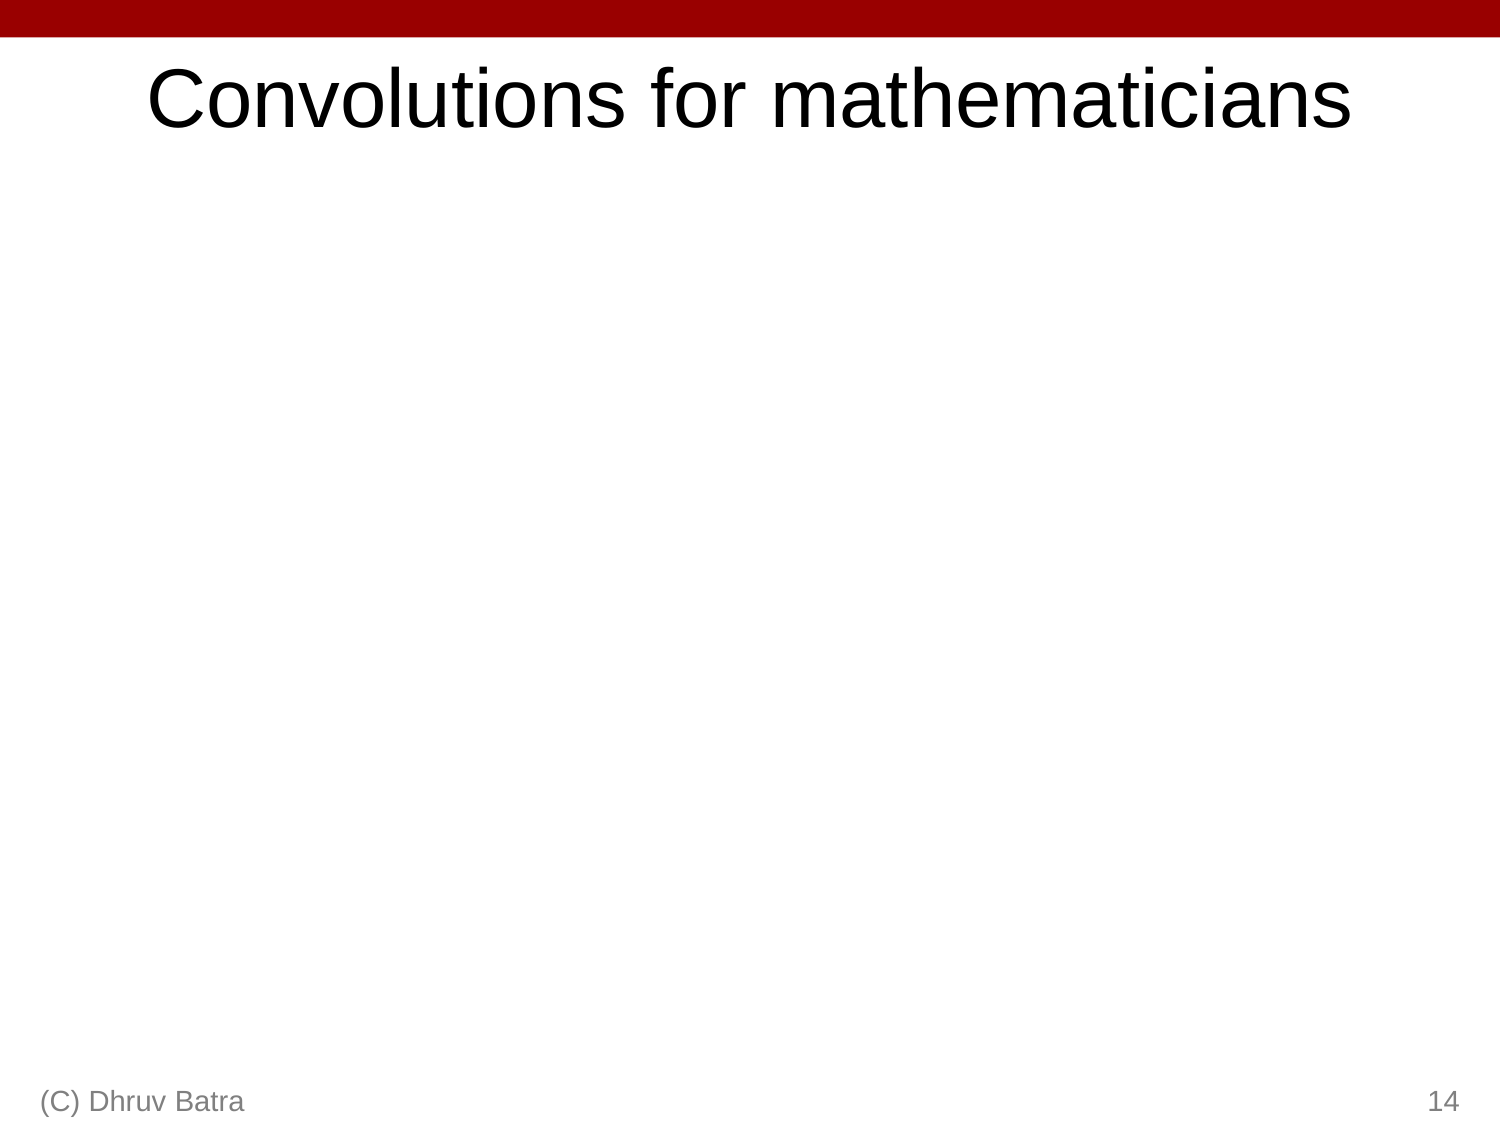

# Convolutions for mathematicians

(C) Dhruv Batra
14